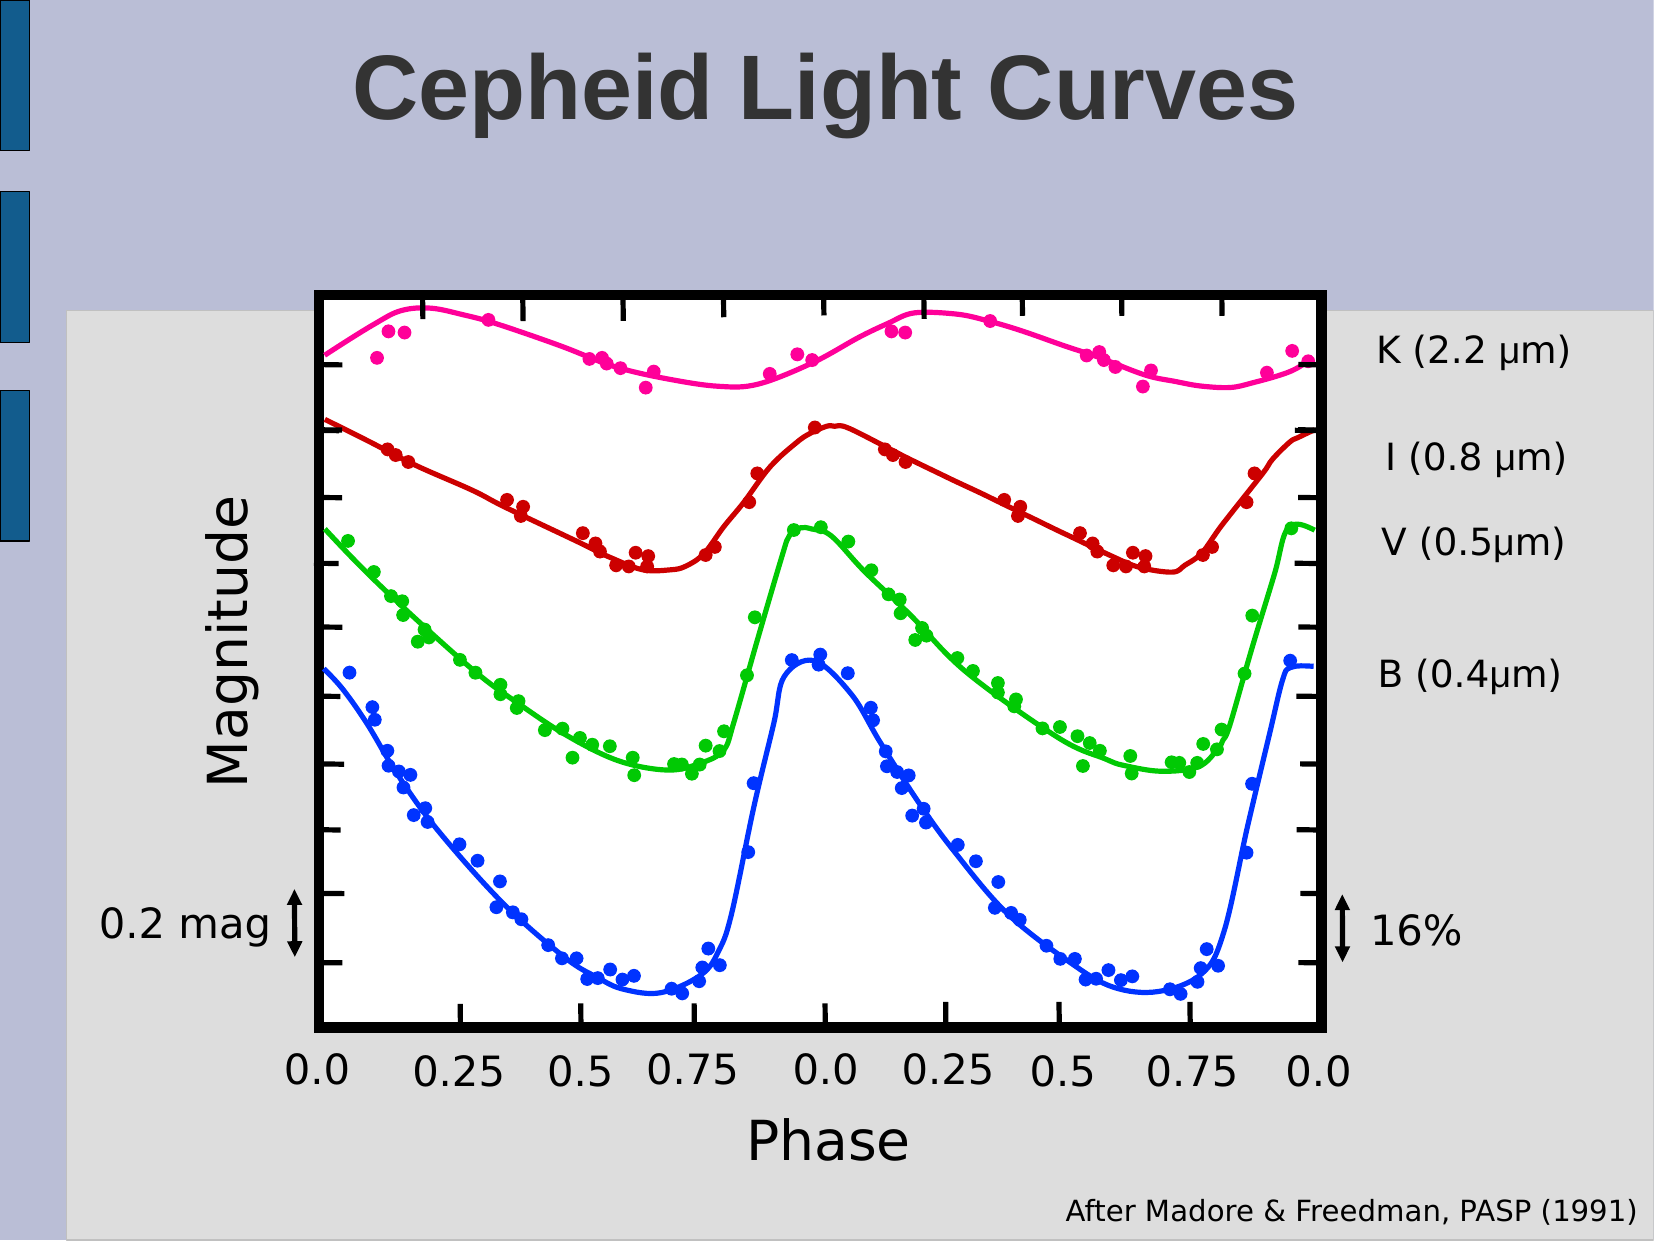

Cepheid Light Curves

K (2.2 μm)‏

I (0.8 μm)‏
V (0.5μm)‏

Magnitude
B (0.4μm)‏

0.2 mag
16%
0.0
0.75
0.0
0.25
0.25
0.5
0.5
0.75
0.0
Phase
After Madore & Freedman, PASP (1991)‏